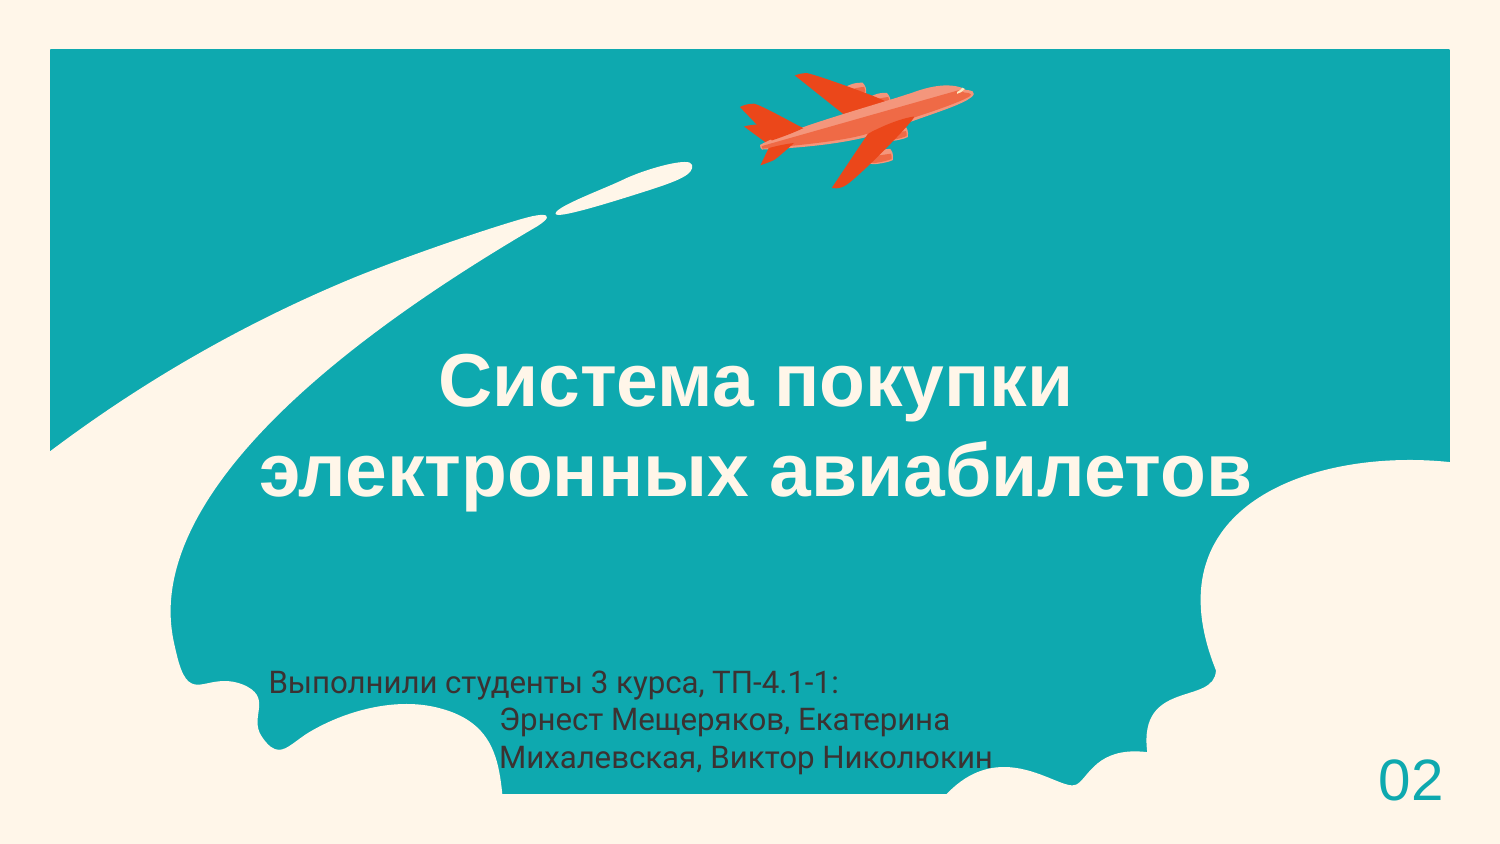

# Система покупки электронных авиабилетов
Выполнили студенты 3 курса, ТП-4.1-1:
Эрнест Мещеряков, Екатерина         Михалевская, Виктор Николюкин
02